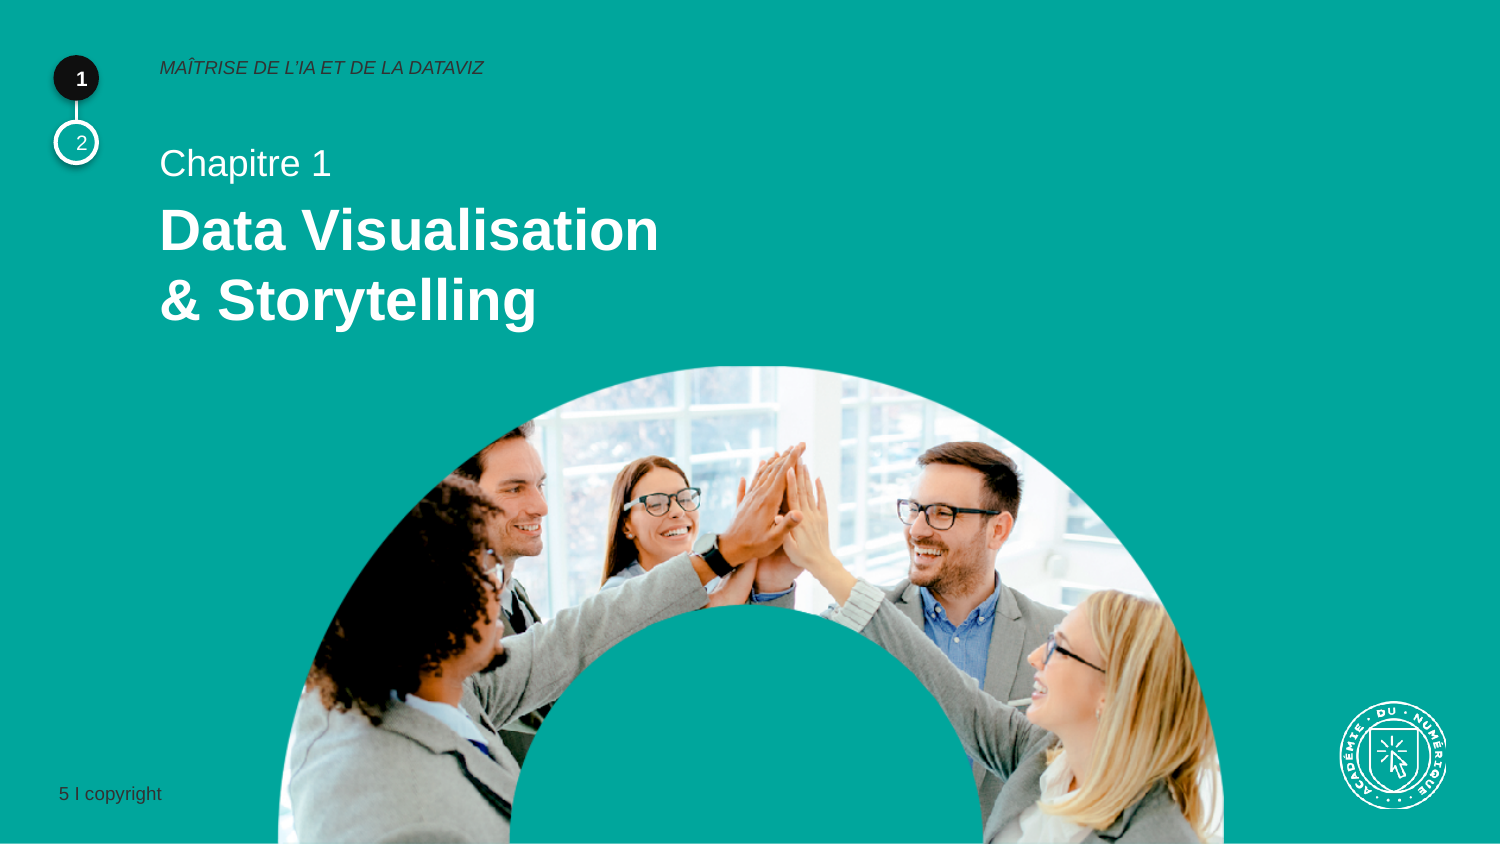

MAÎTRISE DE L’IA ET DE LA DATAVIZ
1
2
Chapitre 1
Data Visualisation
& Storytelling